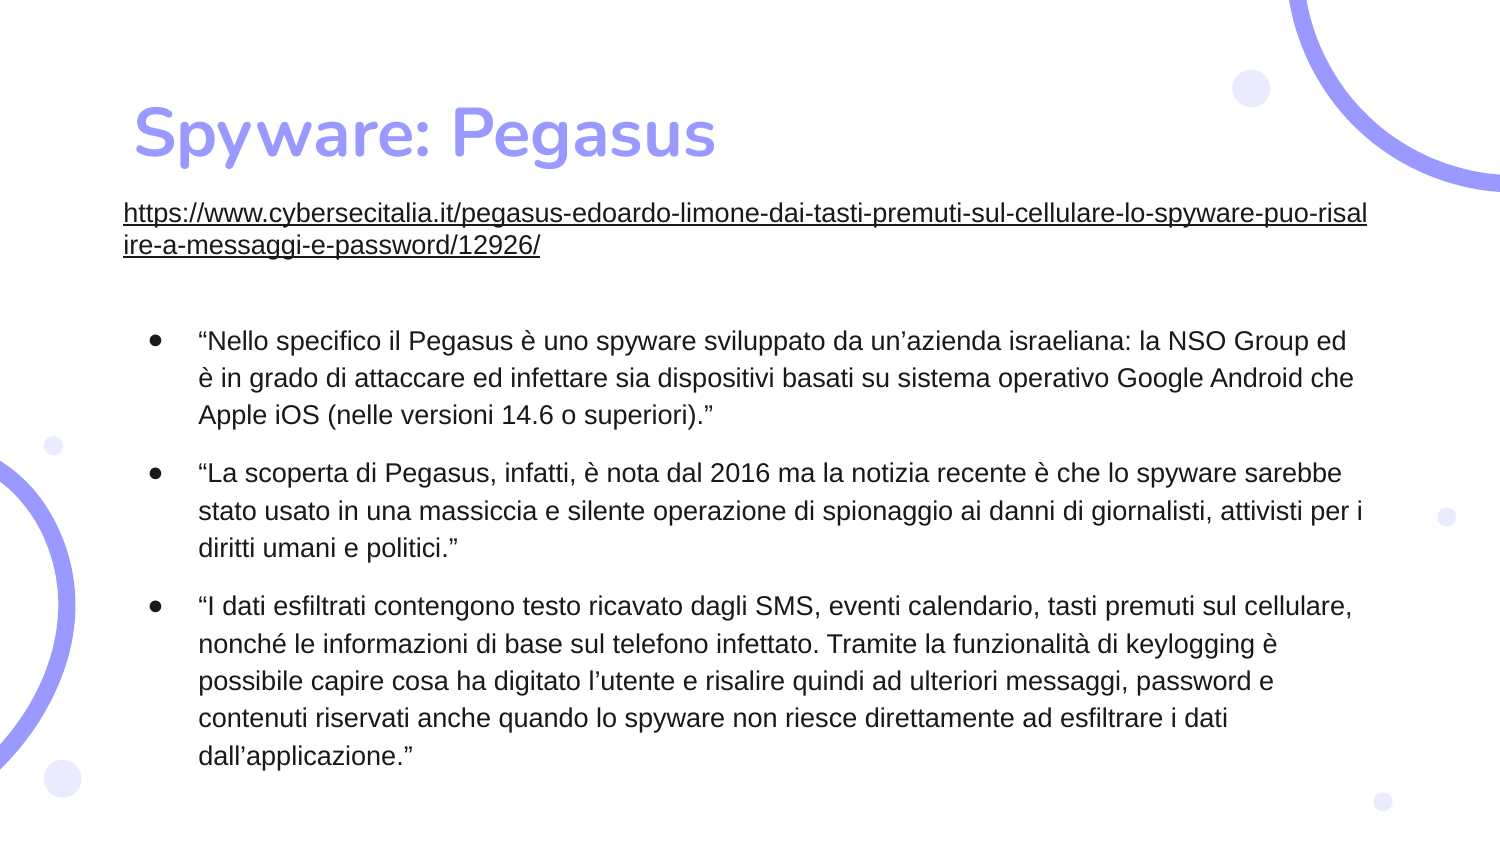

# Spyware: Pegasus
https://www.cybersecitalia.it/pegasus-edoardo-limone-dai-tasti-premuti-sul-cellulare-lo-spyware-puo-risalire-a-messaggi-e-password/12926/
“Nello specifico il Pegasus è uno spyware sviluppato da un’azienda israeliana: la NSO Group ed è in grado di attaccare ed infettare sia dispositivi basati su sistema operativo Google Android che Apple iOS (nelle versioni 14.6 o superiori).”
“La scoperta di Pegasus, infatti, è nota dal 2016 ma la notizia recente è che lo spyware sarebbe stato usato in una massiccia e silente operazione di spionaggio ai danni di giornalisti, attivisti per i diritti umani e politici.”
“I dati esfiltrati contengono testo ricavato dagli SMS, eventi calendario, tasti premuti sul cellulare, nonché le informazioni di base sul telefono infettato. Tramite la funzionalità di keylogging è possibile capire cosa ha digitato l’utente e risalire quindi ad ulteriori messaggi, password e contenuti riservati anche quando lo spyware non riesce direttamente ad esfiltrare i dati dall’applicazione.”